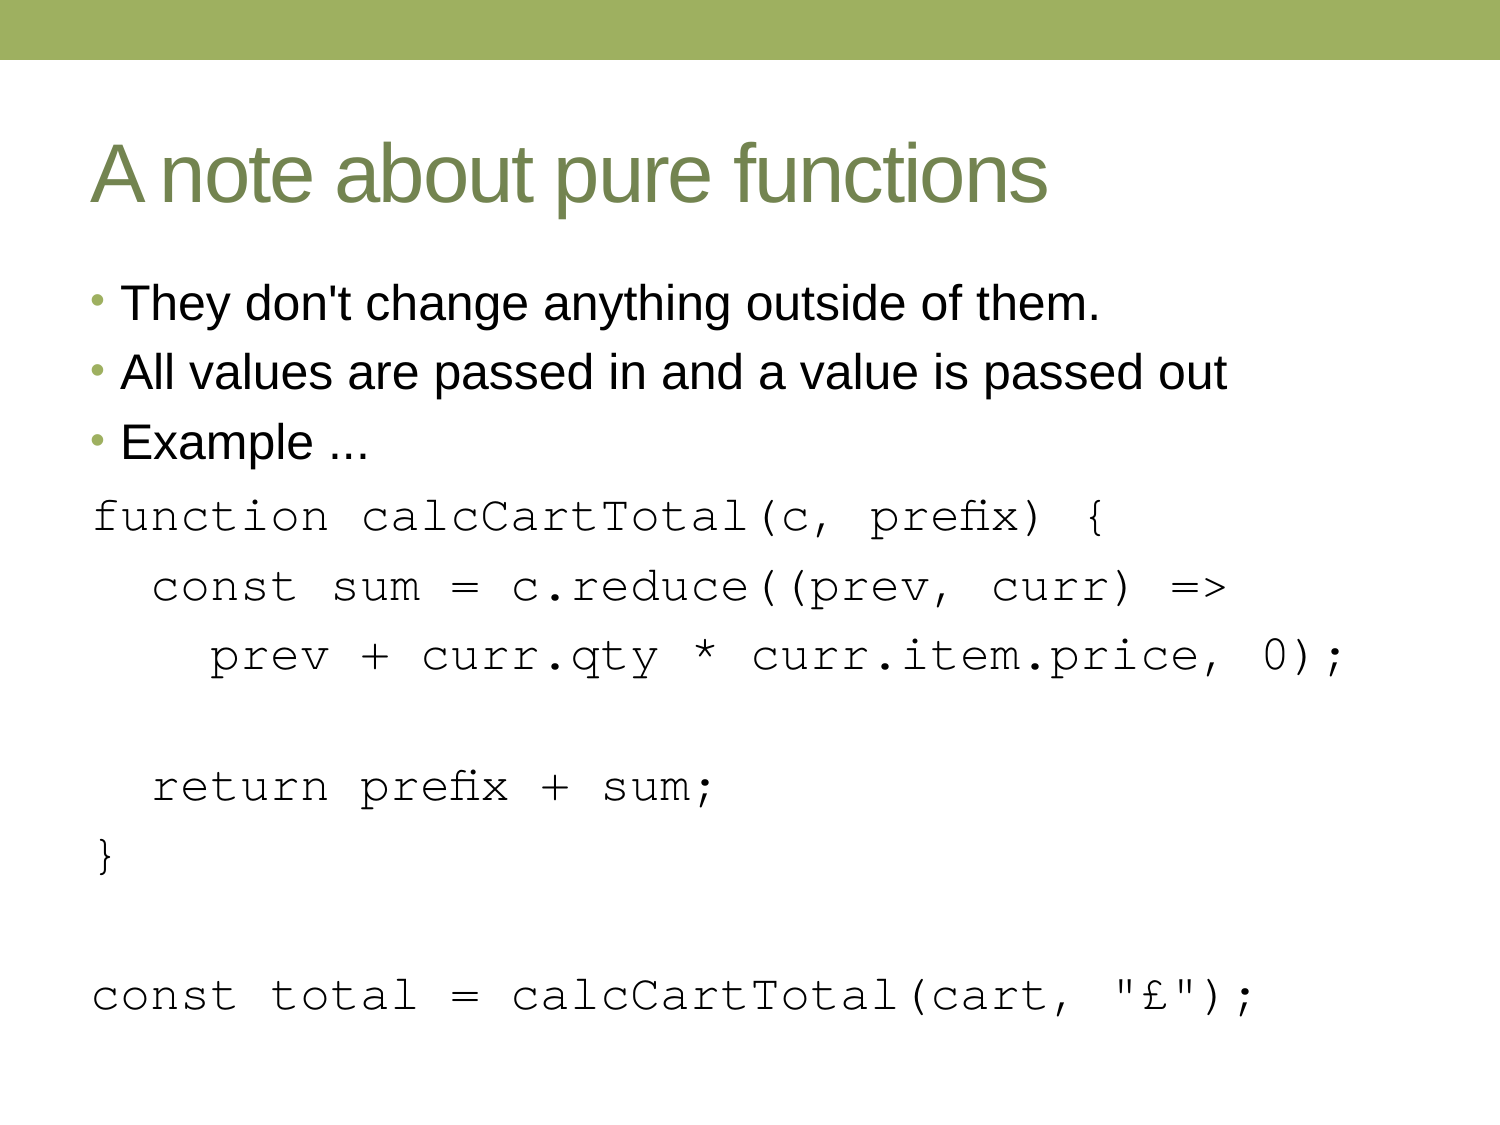

# A note about pure functions
They don't change anything outside of them.
All values are passed in and a value is passed out
Example ...
function calcCartTotal(c, prefix) {
  const sum = c.reduce((prev, curr) =>
    prev + curr.qty * curr.item.price, 0);
  return prefix + sum;
}

const total = calcCartTotal(cart, "£");